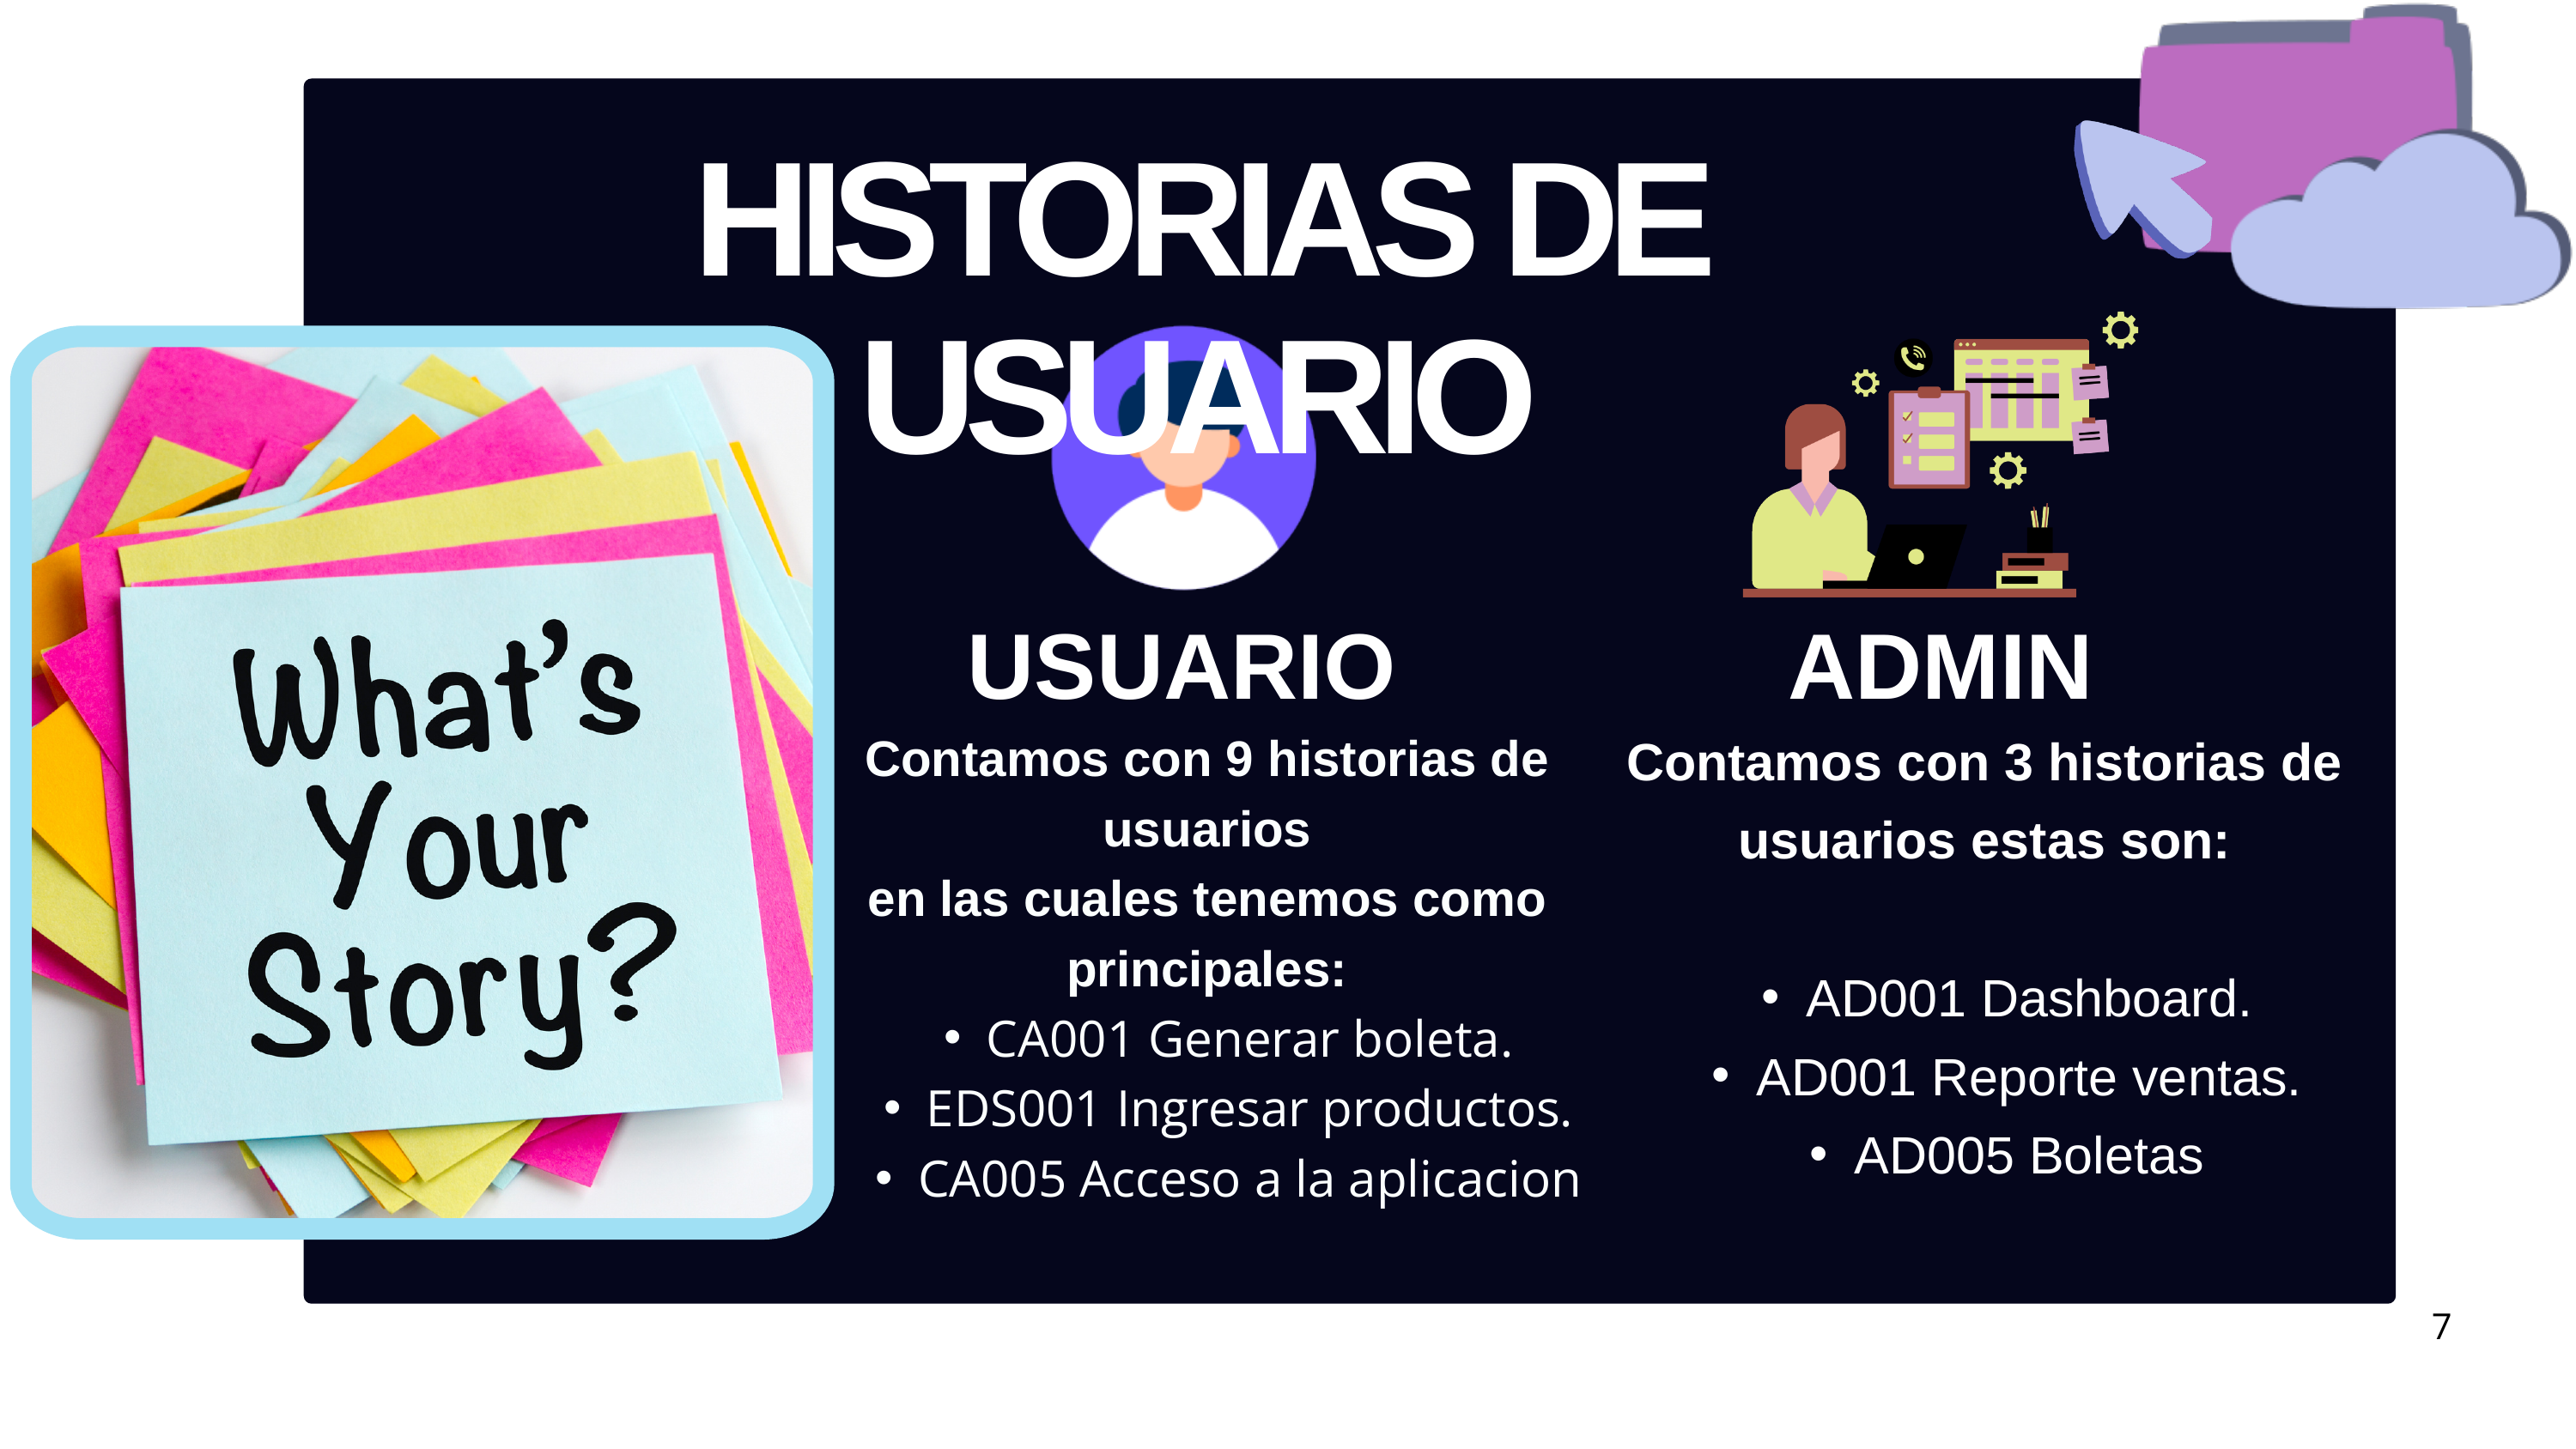

HISTORIAS DE USUARIO

USUARIO
ADMIN
Contamos con 3 historias de usuarios estas son:

AD001 Dashboard.
AD001 Reporte ventas.
AD005 Boletas
Contamos con 9 historias de usuarios
en las cuales tenemos como principales:
CA001 Generar boleta.
EDS001 Ingresar productos.
CA005 Acceso a la aplicacion

7